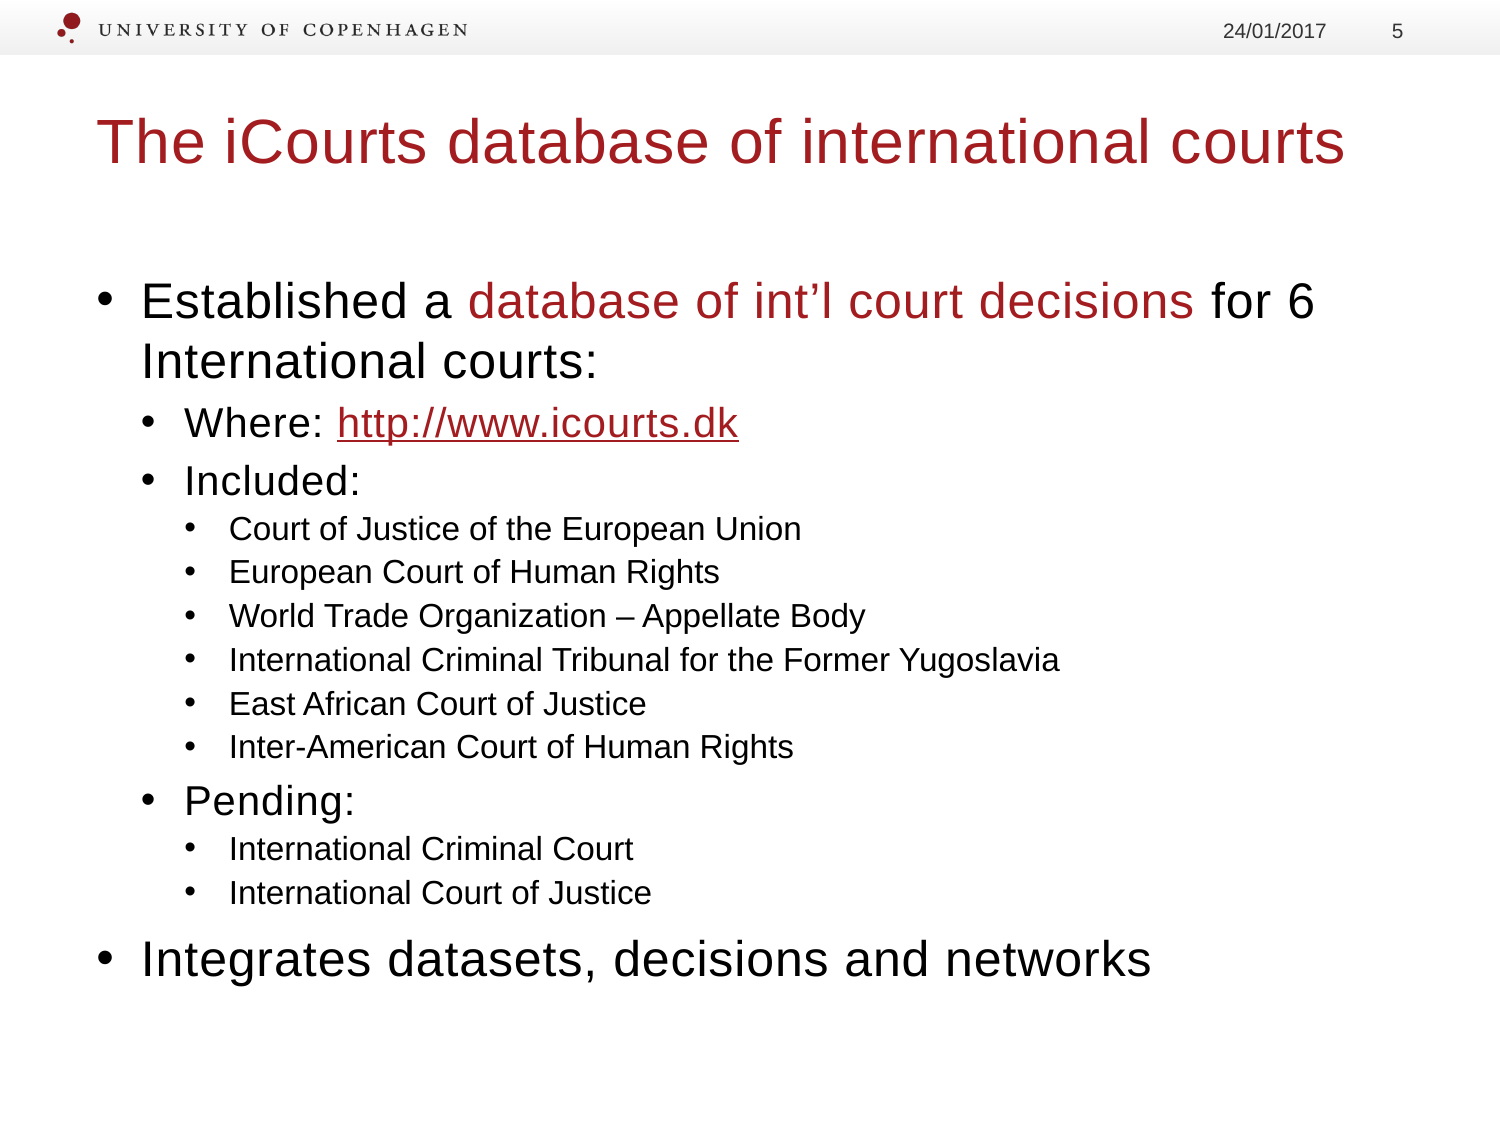

24/01/2017
5
# The iCourts database of international courts
Established a database of int’l court decisions for 6 International courts:
Where: http://www.icourts.dk
Included:
Court of Justice of the European Union
European Court of Human Rights
World Trade Organization – Appellate Body
International Criminal Tribunal for the Former Yugoslavia
East African Court of Justice
Inter-American Court of Human Rights
Pending:
International Criminal Court
International Court of Justice
Integrates datasets, decisions and networks